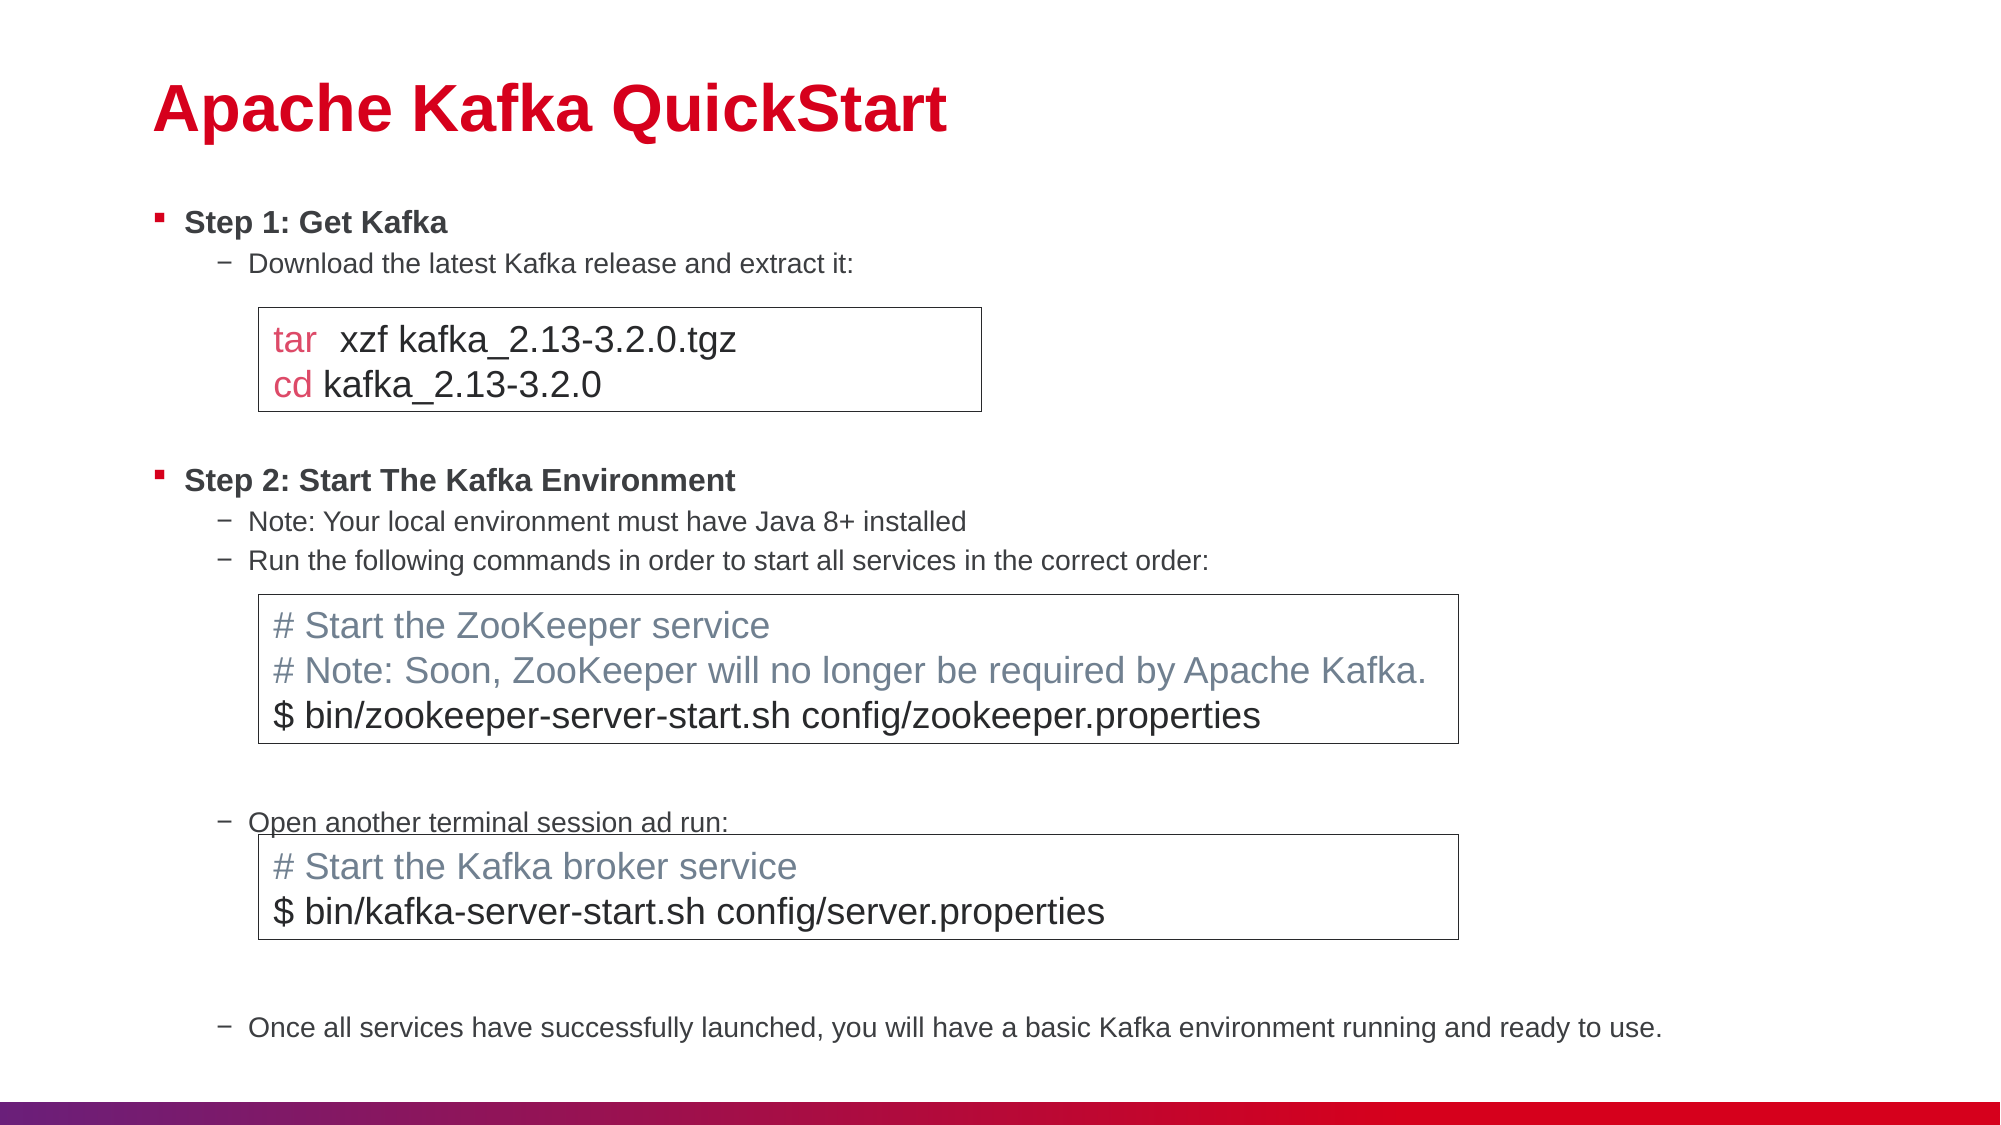

# Apache Kafka QuickStart
Step 1: Get Kafka
Download the latest Kafka release and extract it:

Step 2: Start The Kafka Environment
Note: Your local environment must have Java 8+ installed
Run the following commands in order to start all services in the correct order:

Open another terminal session ad run:

Once all services have successfully launched, you will have a basic Kafka environment running and ready to use.
tar -xzf kafka_2.13-3.2.0.tgz
cd kafka_2.13-3.2.0
# Start the ZooKeeper service
# Note: Soon, ZooKeeper will no longer be required by Apache Kafka.
$ bin/zookeeper-server-start.sh config/zookeeper.properties
# Start the Kafka broker service
$ bin/kafka-server-start.sh config/server.properties